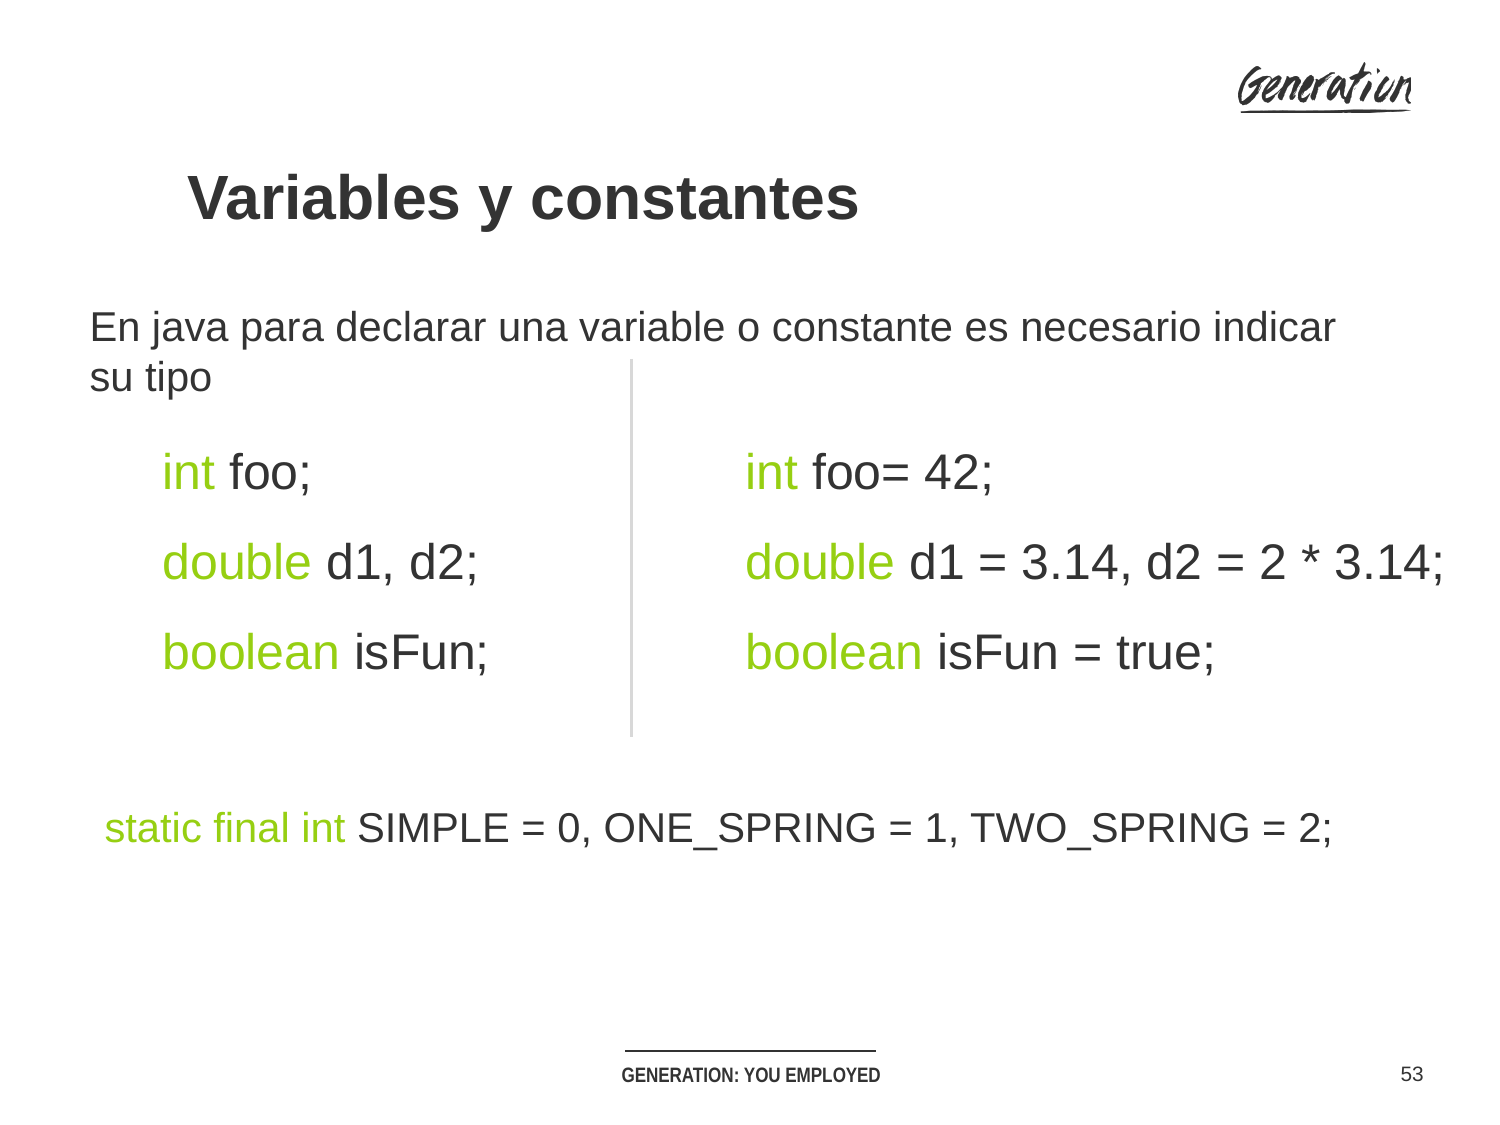

Variables y constantes
En java para declarar una variable o constante es necesario indicar su tipo
int foo= 42;
double d1 = 3.14, d2 = 2 * 3.14;
boolean isFun = true;
int foo;
double d1, d2;
boolean isFun;
static final int SIMPLE = 0, ONE_SPRING = 1, TWO_SPRING = 2;